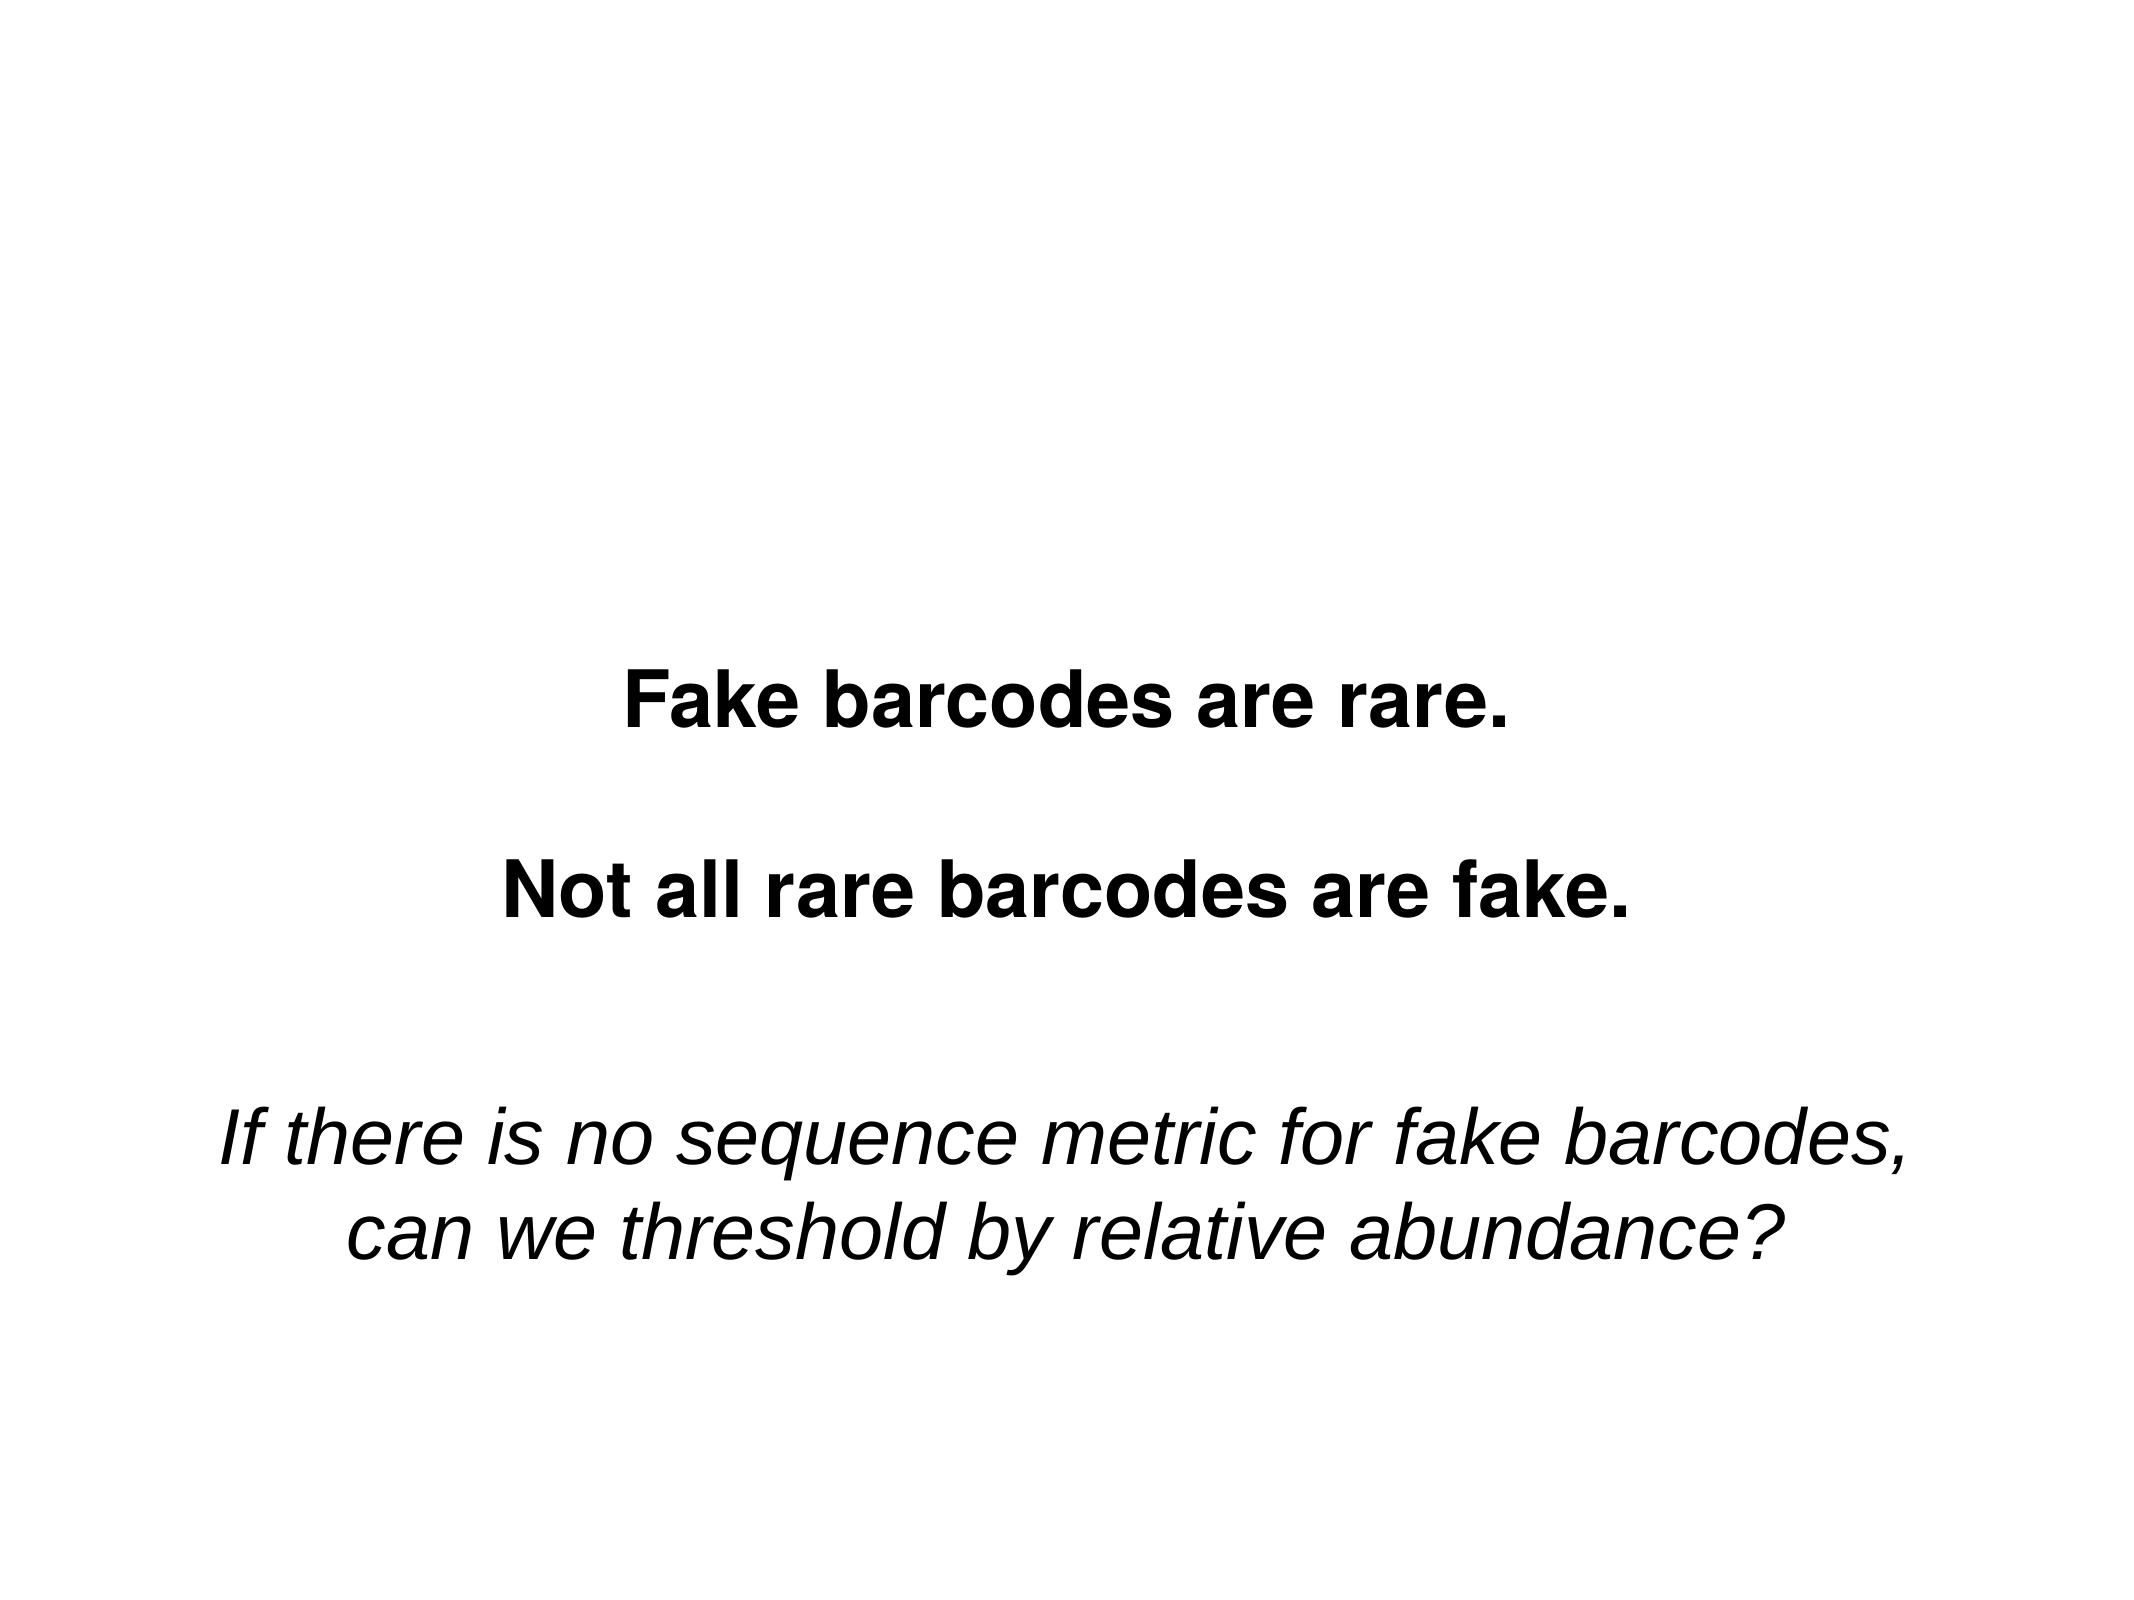

Fake barcodes are rare.

Not all rare barcodes are fake.
If there is no sequence metric for fake barcodes, can we threshold by relative abundance?